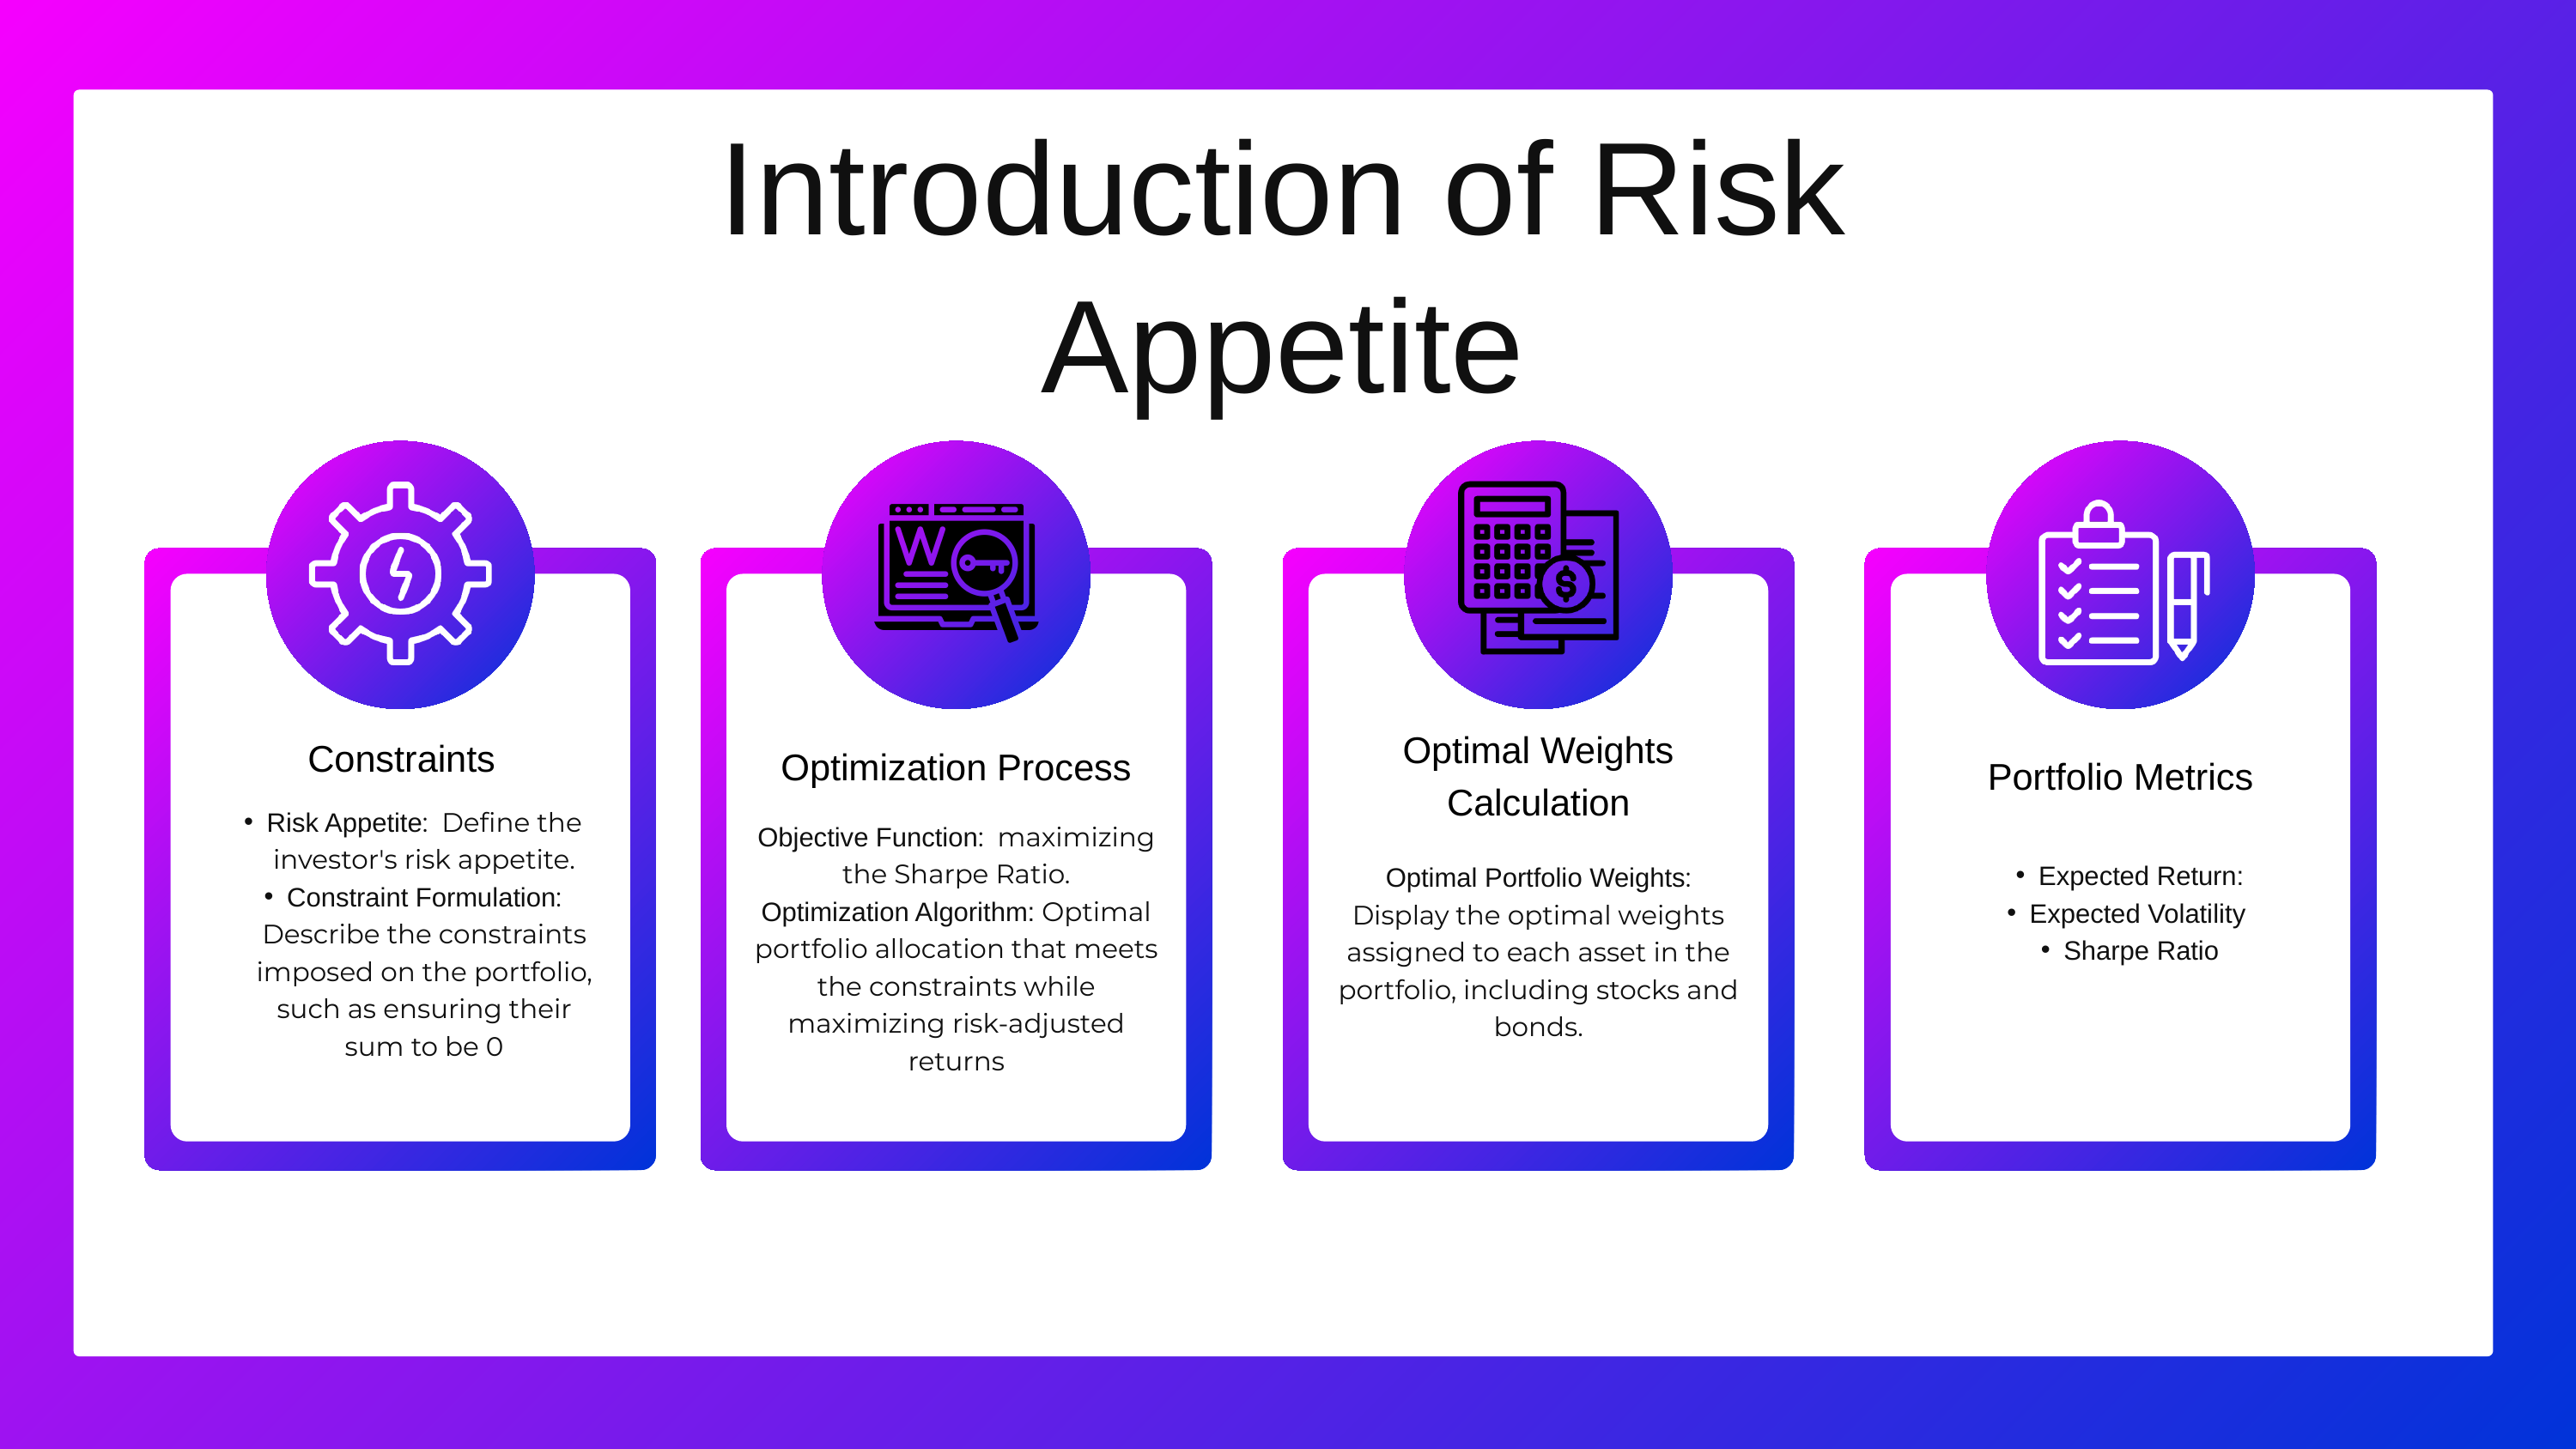

Introduction of Risk Appetite

Optimal Weights Calculation

Constraints
Optimization Process
Portfolio Metrics
Risk Appetite:  Define the investor's risk appetite.
Constraint Formulation: Describe the constraints imposed on the portfolio, such as ensuring their sum to be 0

Objective Function:  maximizing the Sharpe Ratio.
Optimization Algorithm: Optimal portfolio allocation that meets the constraints while maximizing risk-adjusted returns
Expected Return:
Expected Volatility
Sharpe Ratio

Optimal Portfolio Weights: Display the optimal weights assigned to each asset in the portfolio, including stocks and bonds.